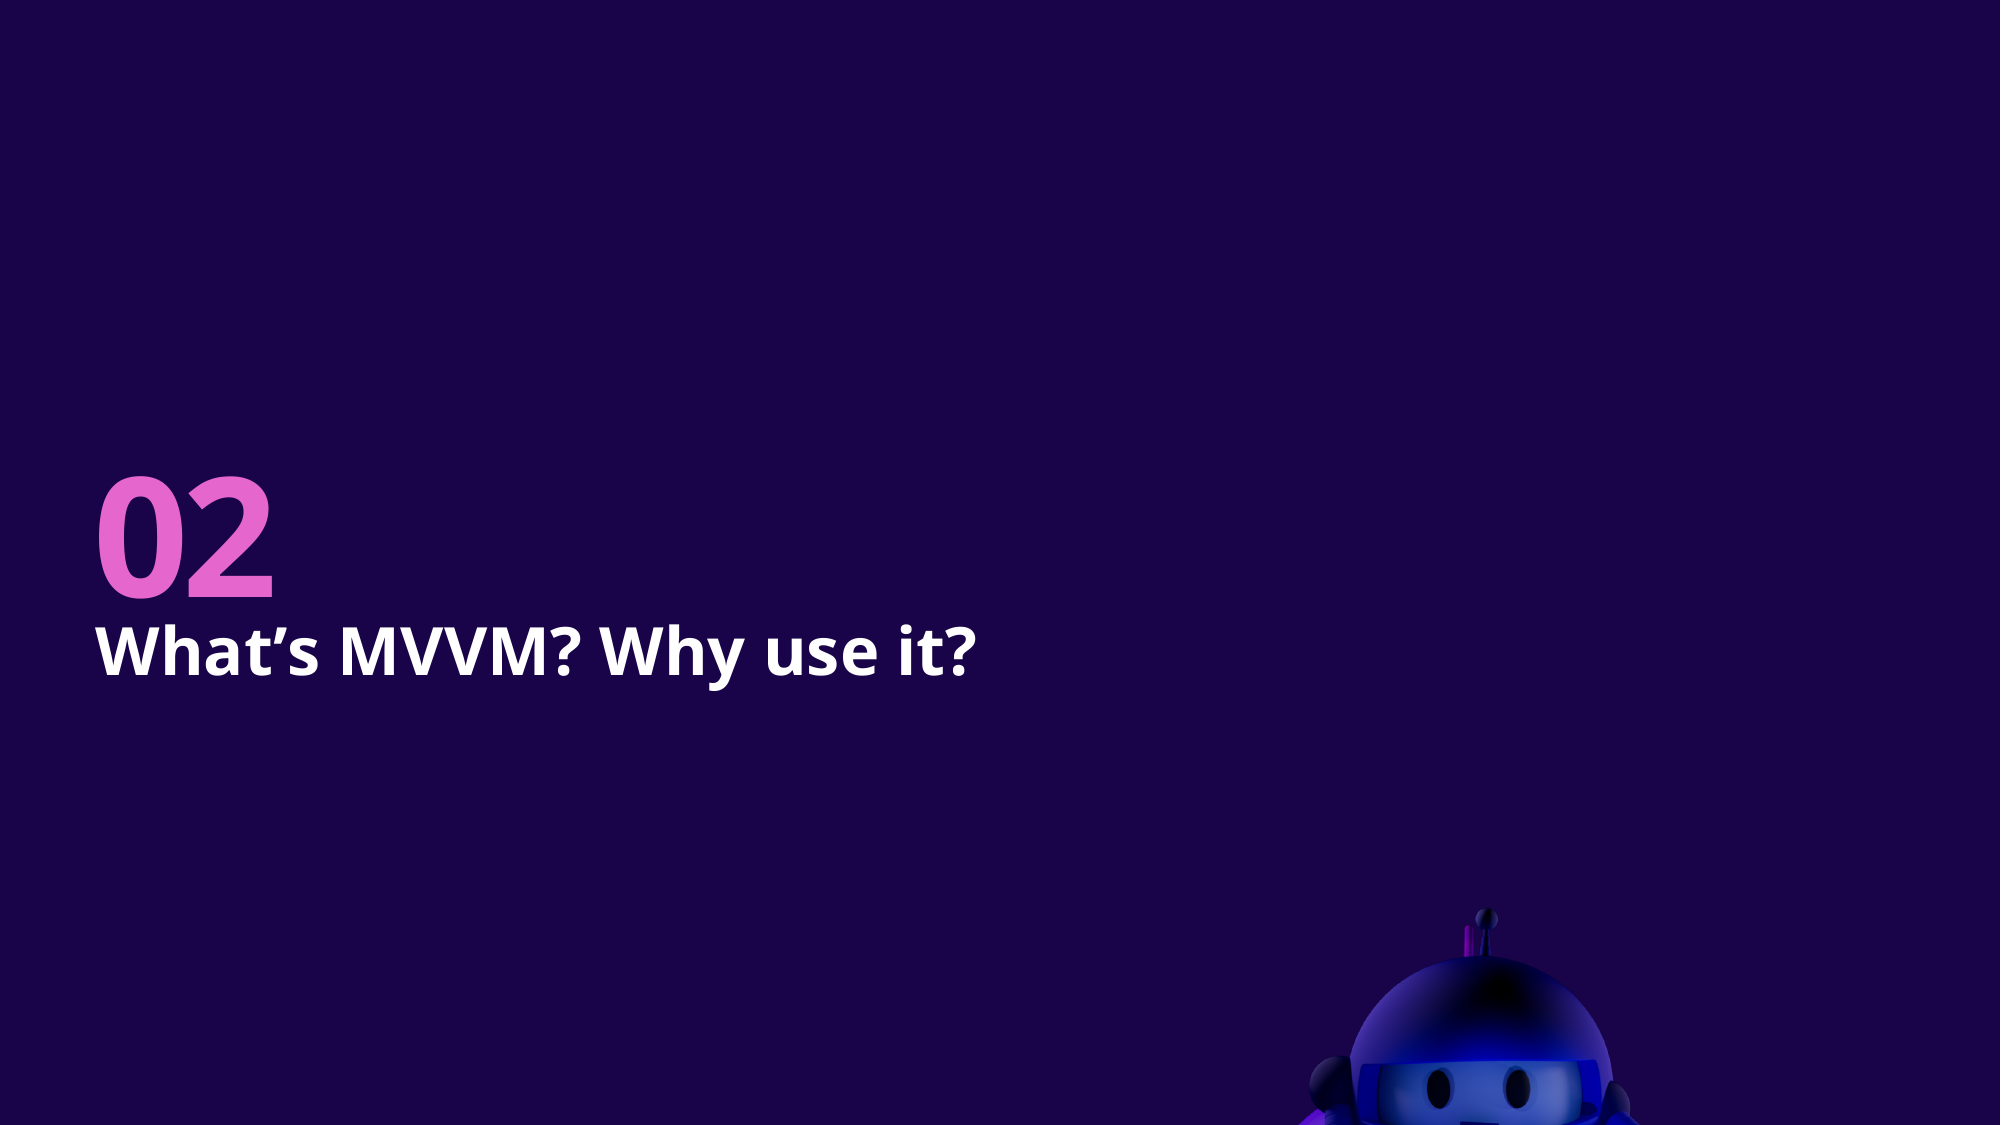

# 02
What’s MVVM? Why use it?